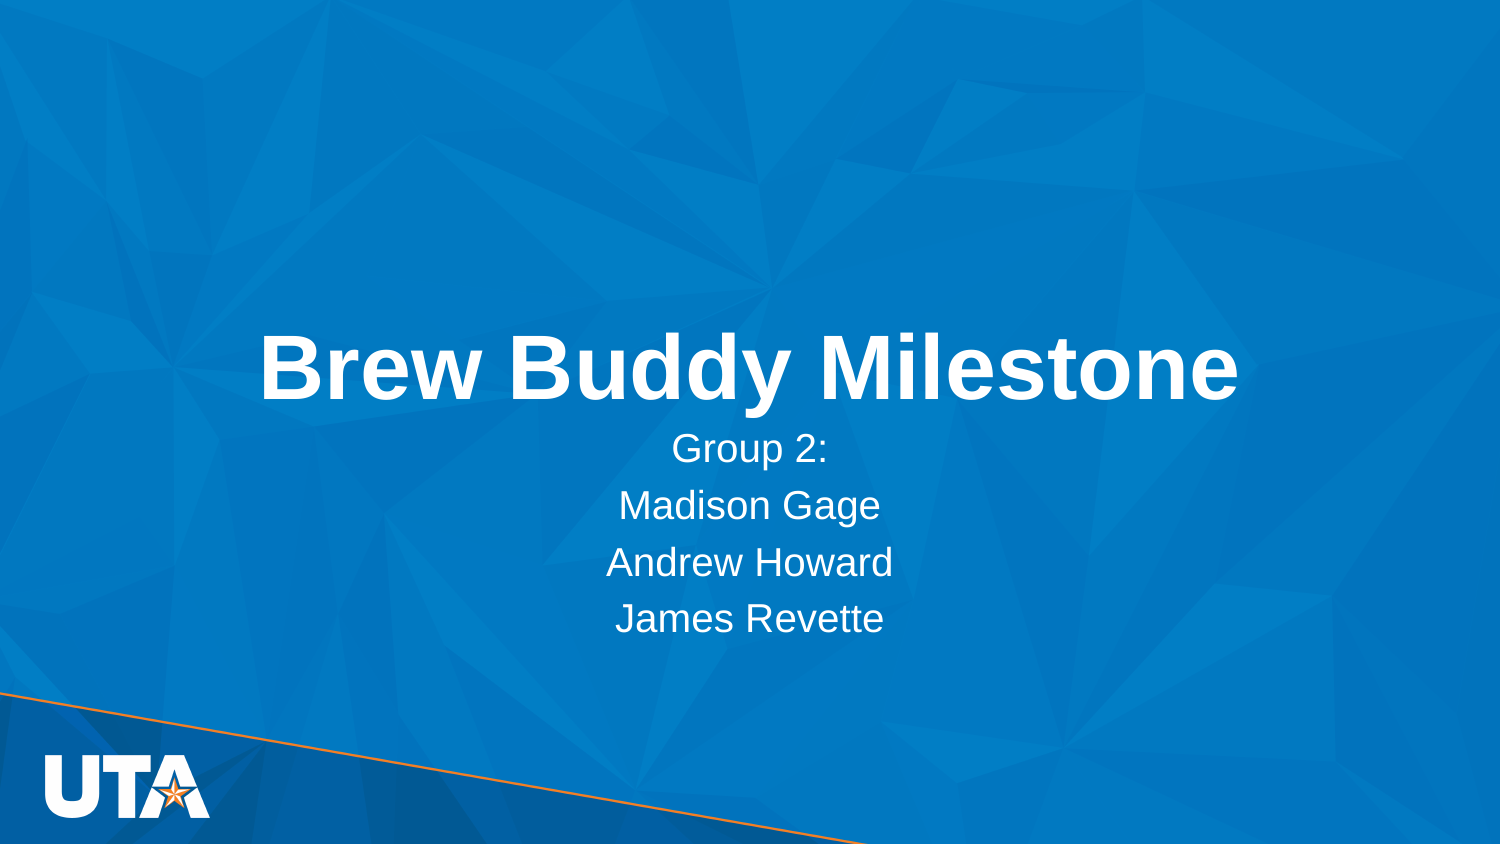

# Brew Buddy Milestone
Group 2:
Madison Gage
Andrew Howard
James Revette